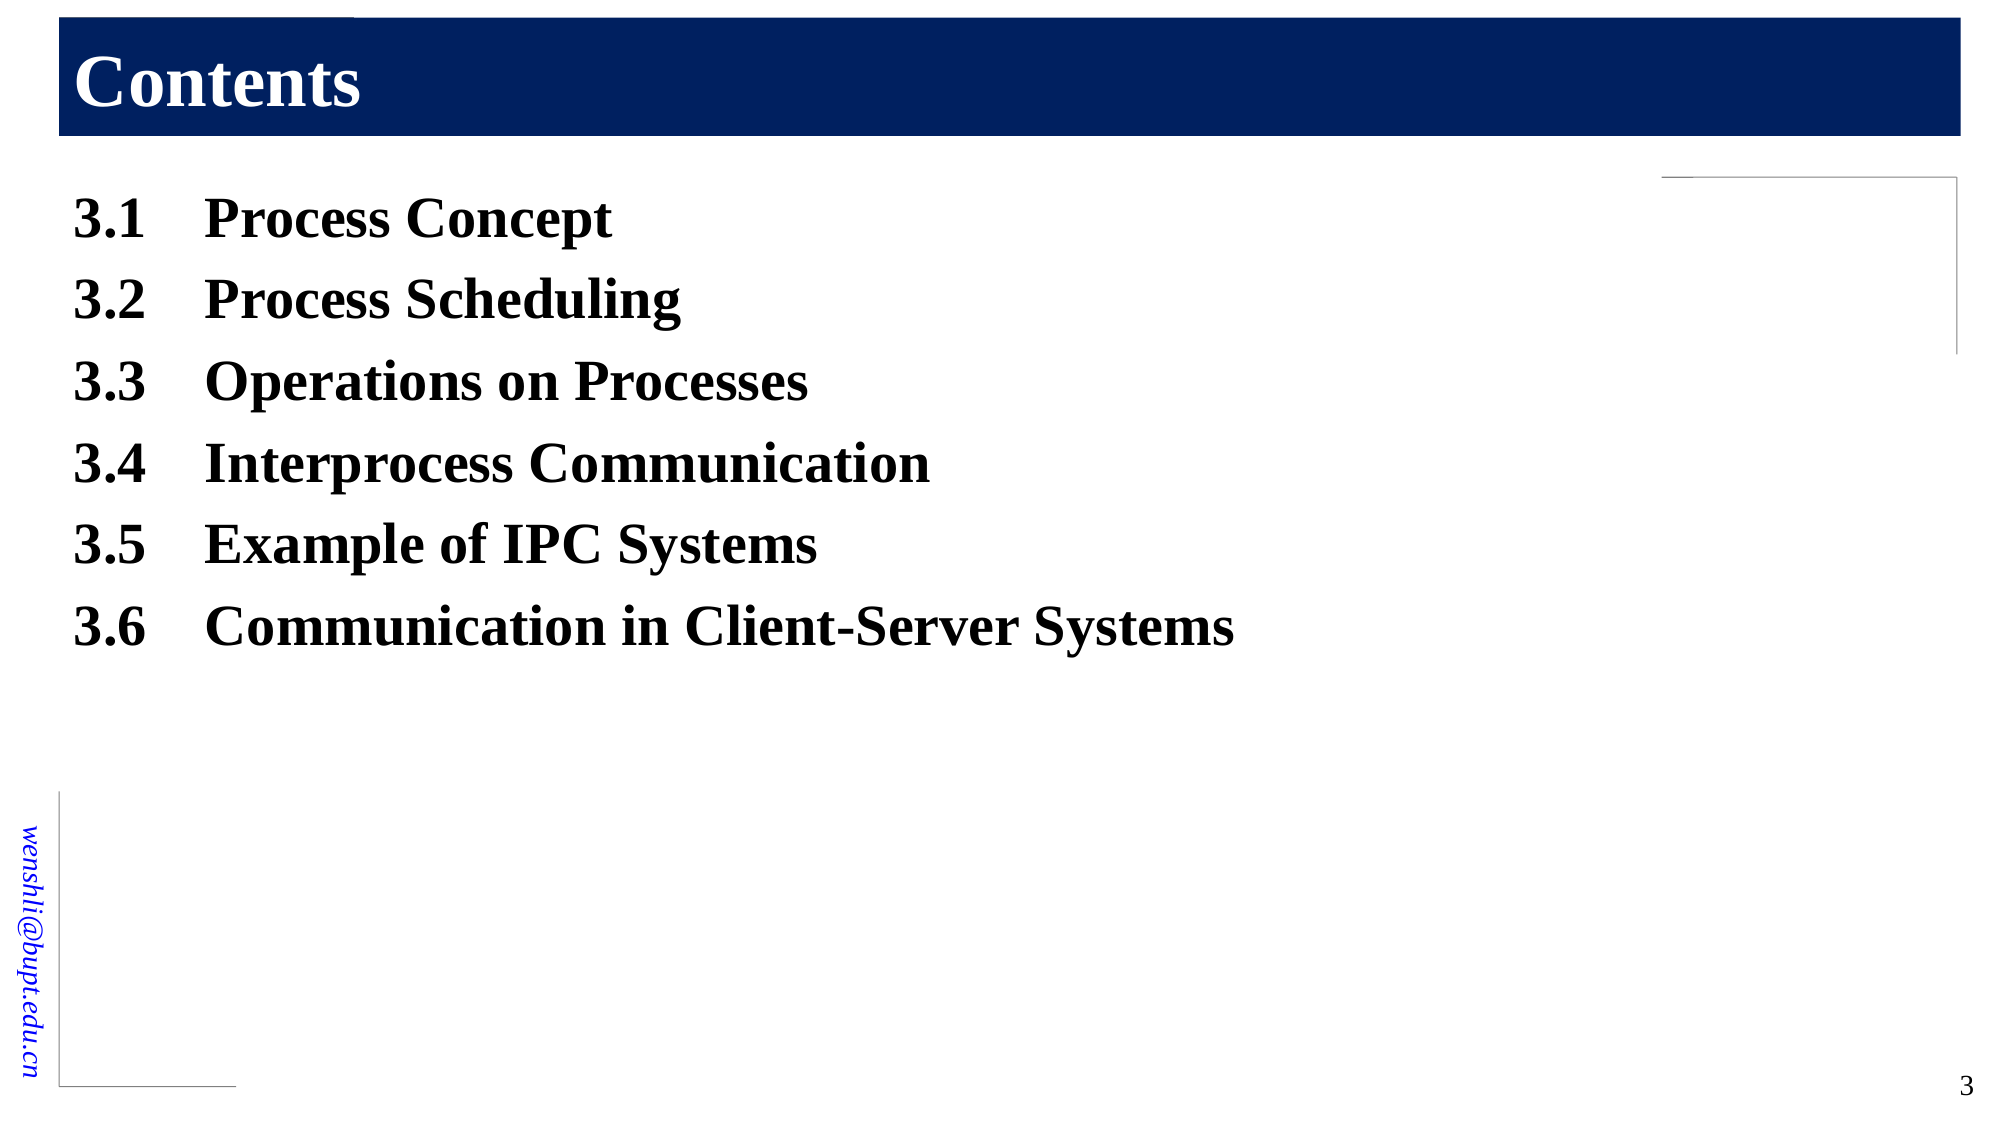

# Contents
3.1    Process Concept
3.2    Process Scheduling
3.3    Operations on Processes
3.4    Interprocess Communication
3.5    Example of IPC Systems
3.6    Communication in Client-Server Systems
3